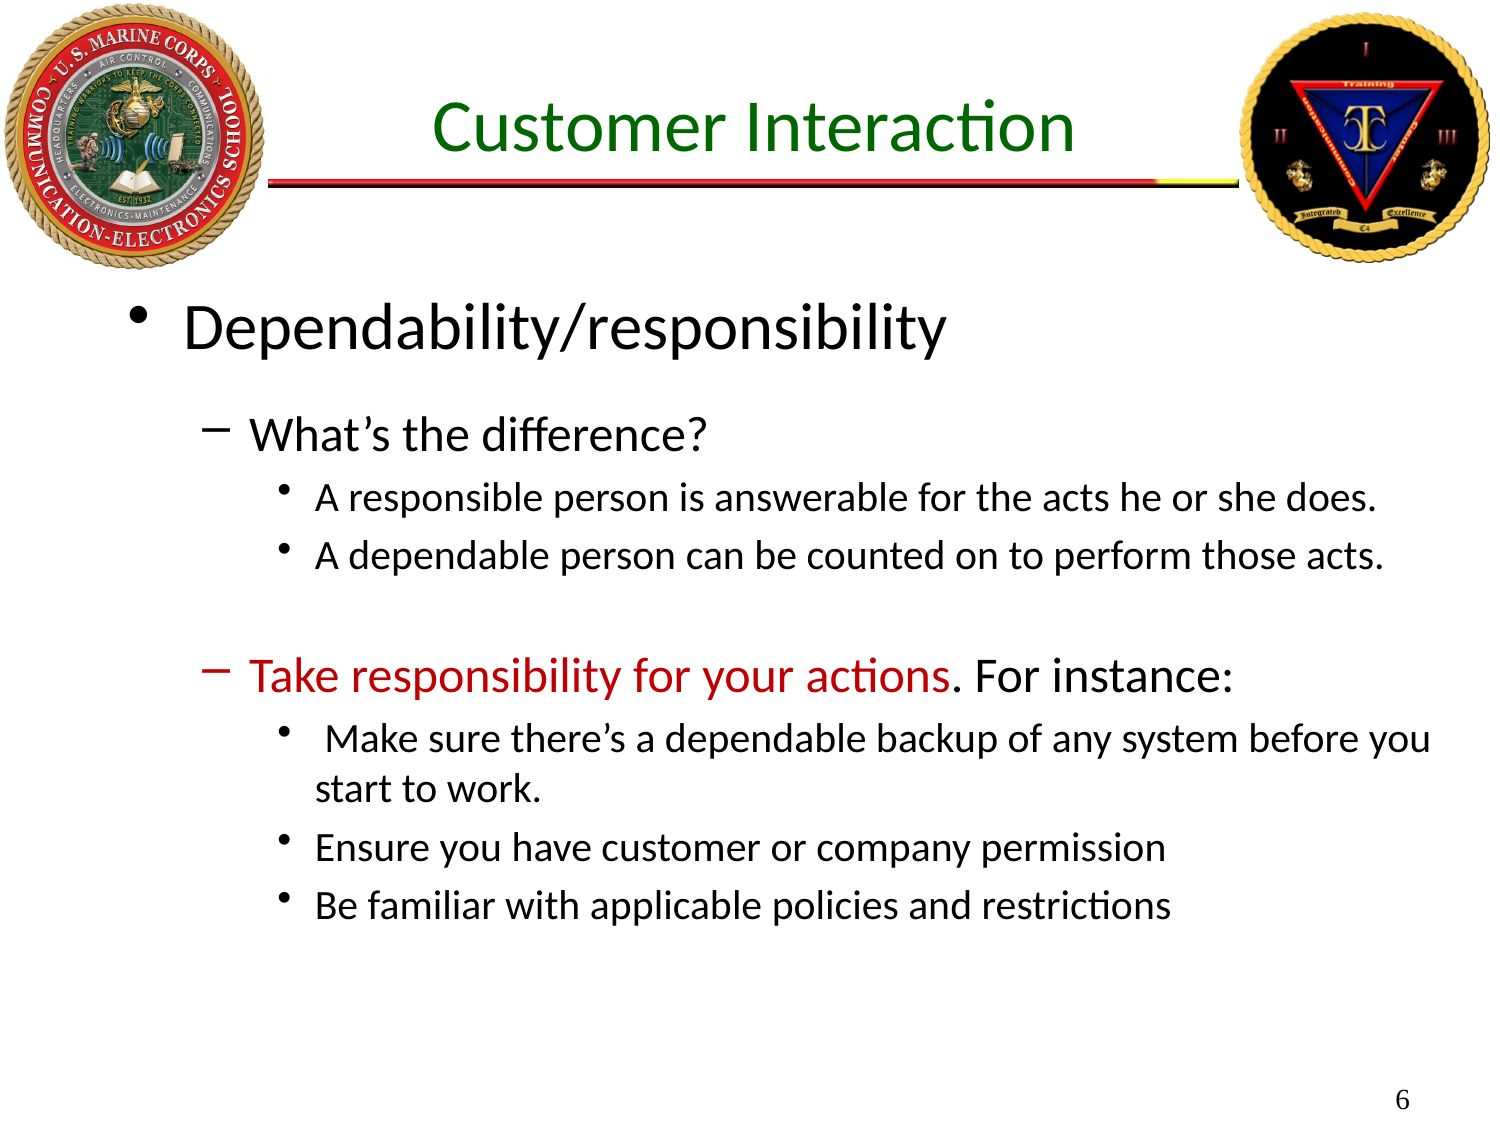

Customer Interaction
Dependability/responsibility

What’s the difference?
A responsible person is answerable for the acts he or she does.
A dependable person can be counted on to perform those acts.

Take responsibility for your actions. For instance:
 Make sure there’s a dependable backup of any system before you start to work.
Ensure you have customer or company permission
Be familiar with applicable policies and restrictions